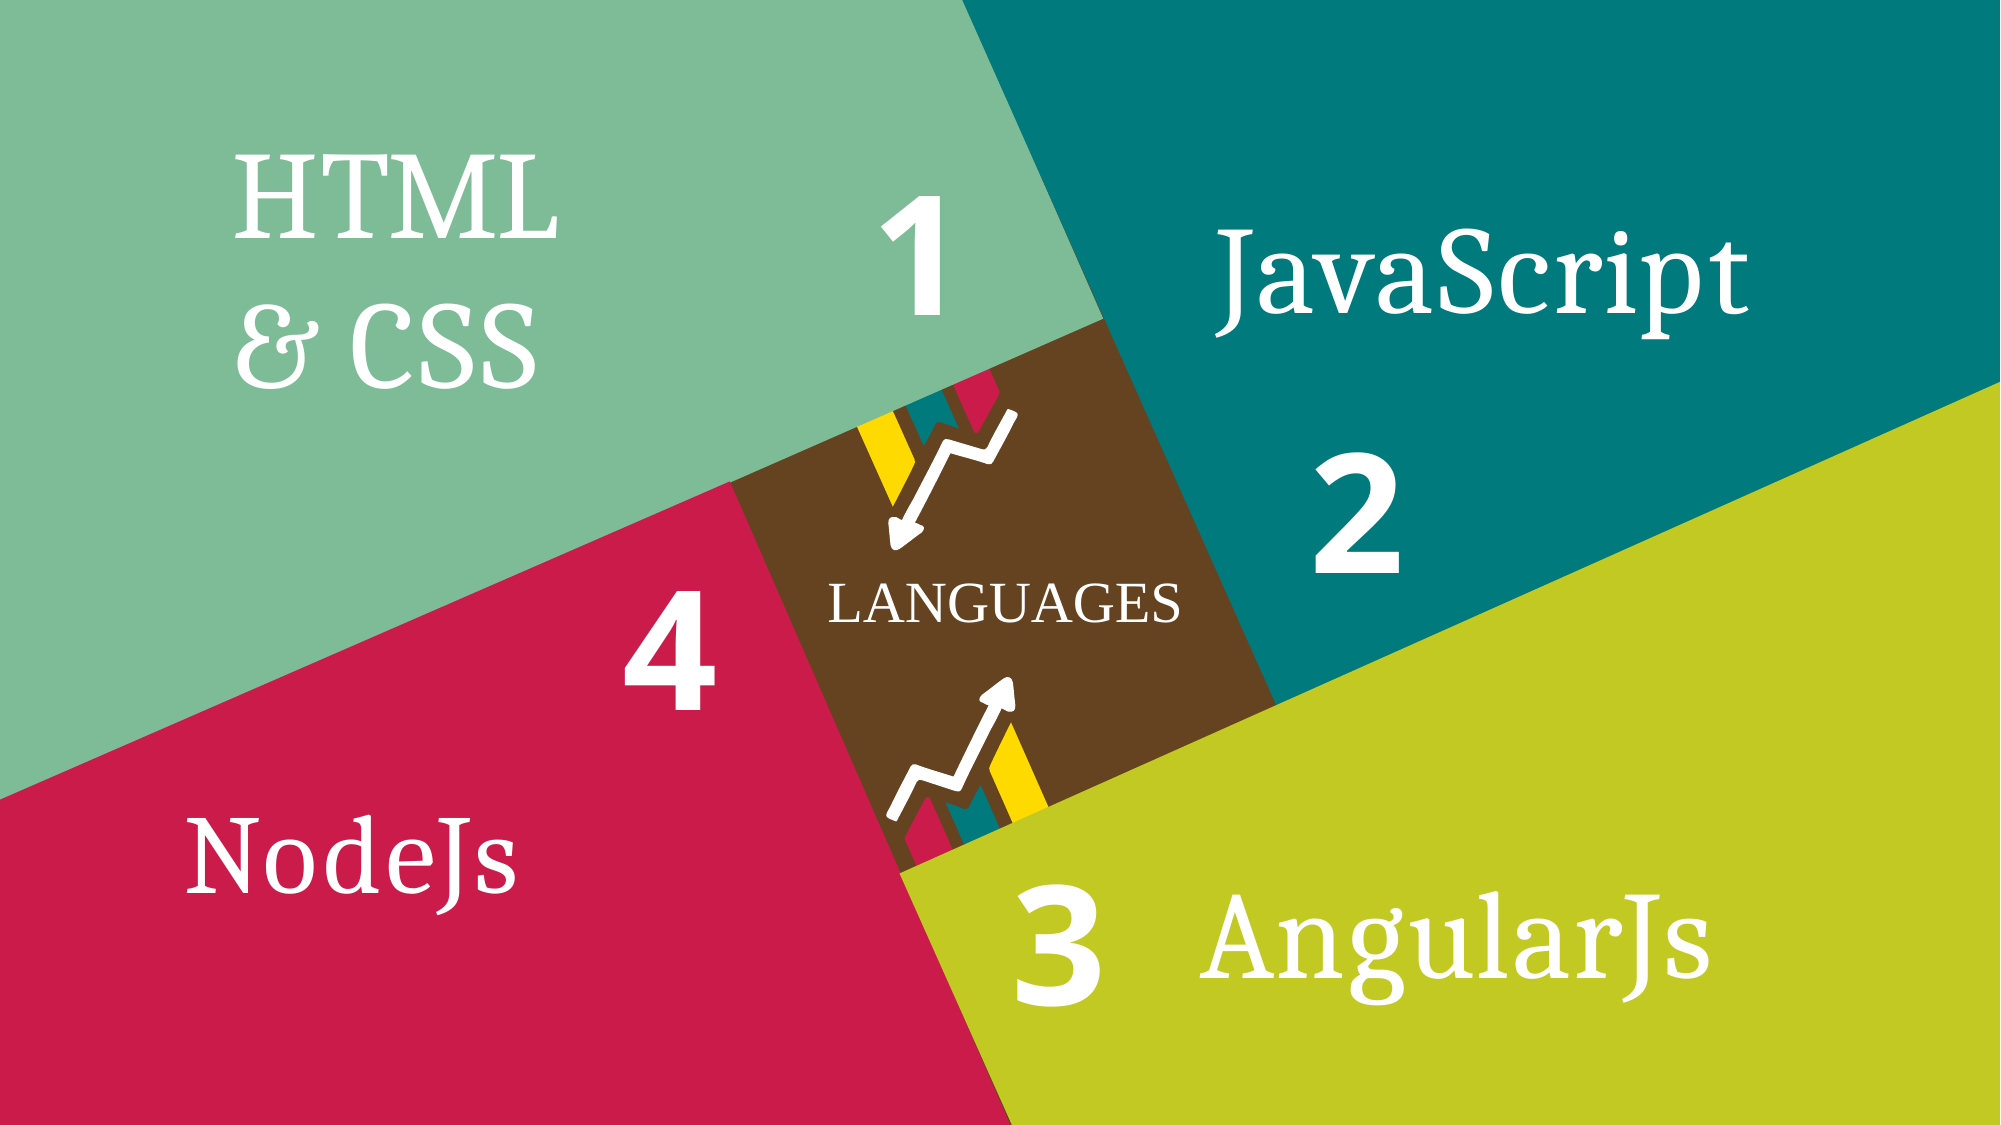

HTML & CSS
1
JavaScript

2
4
LANGUAGES

NodeJs
3
AngularJs